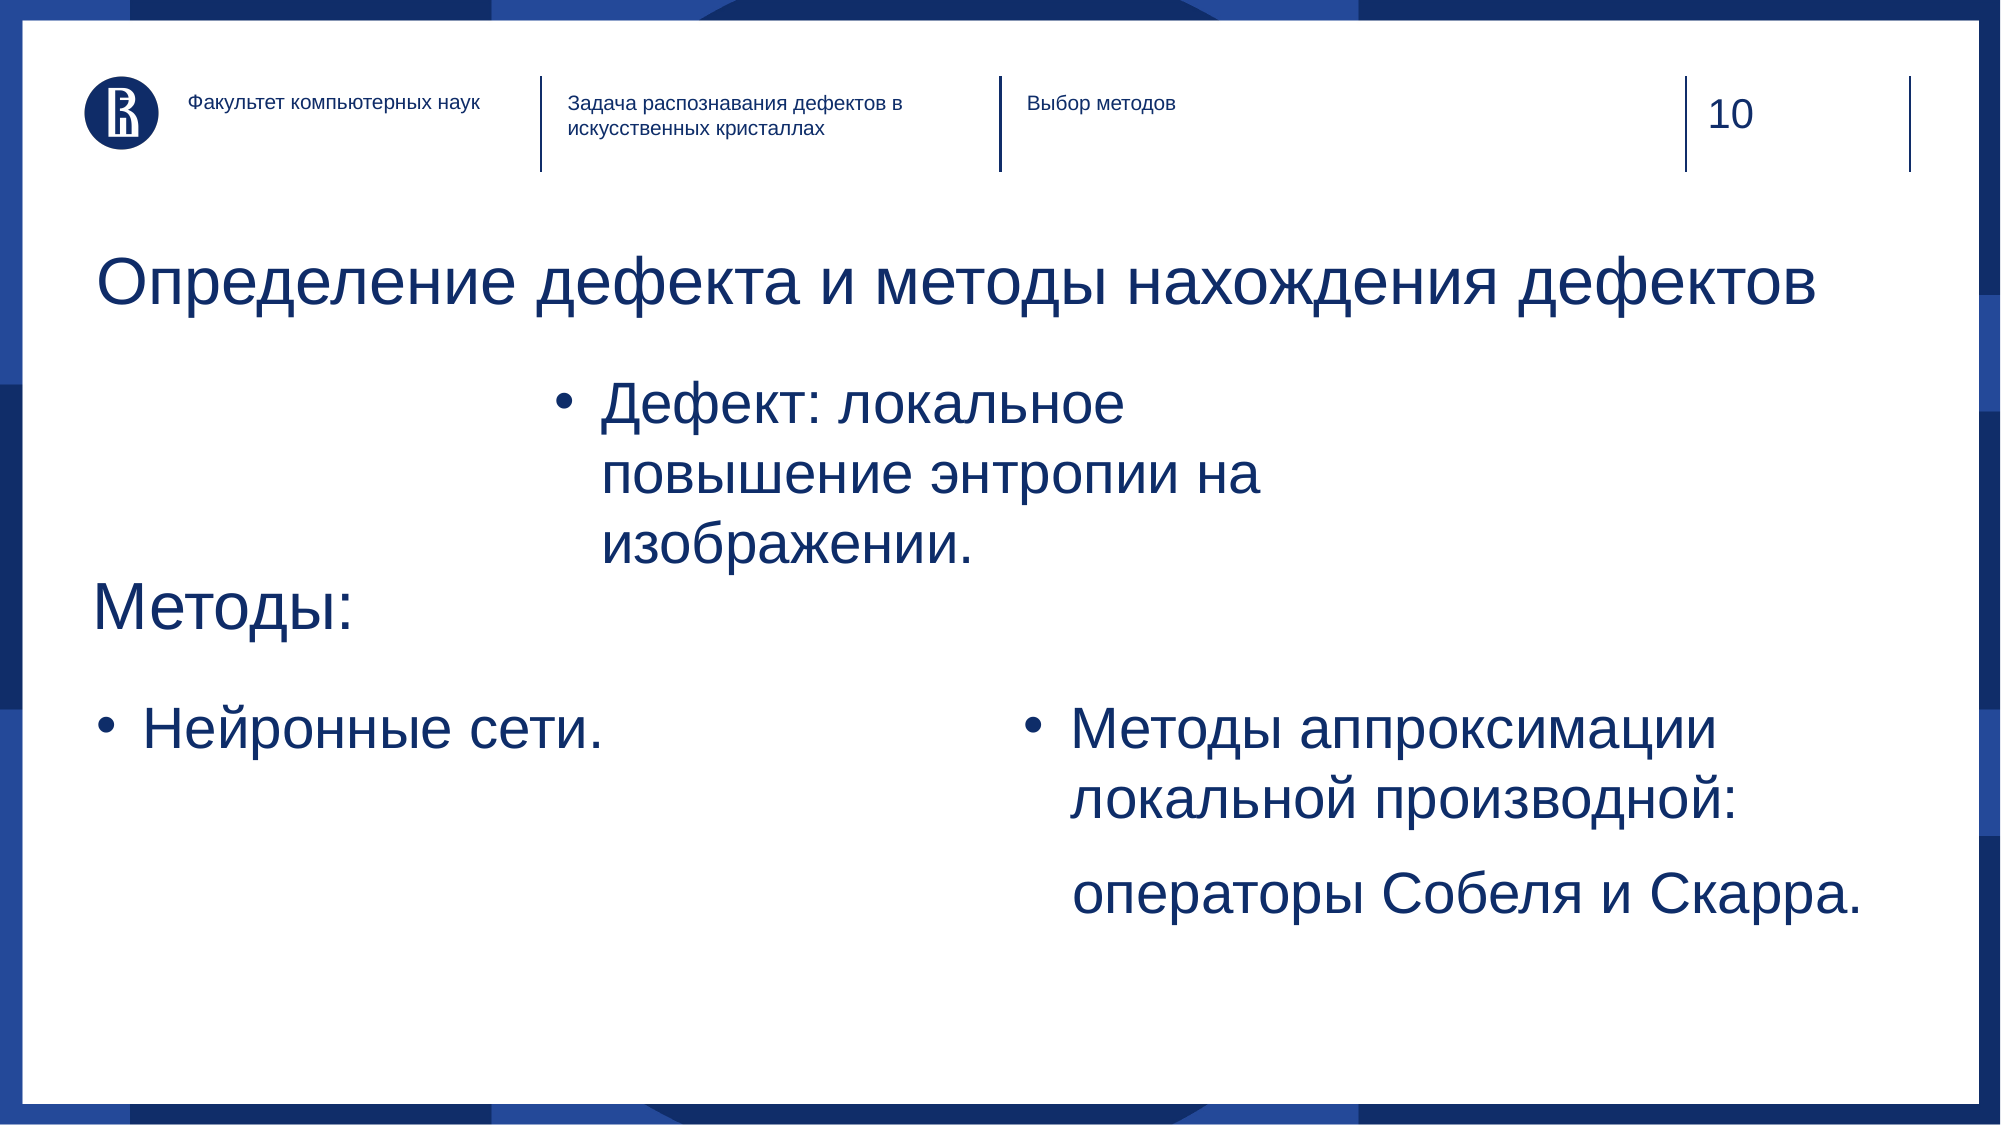

Факультет компьютерных наук

Задача распознавания дефектов в искусственных кристаллах
Выбор методов
# Определение дефекта и методы нахождения дефектов
Дефект: локальное повышение энтропии на изображении.
Методы:
Нейронные сети.

Методы аппроксимации локальной производной:
   операторы Собеля и Скарра.